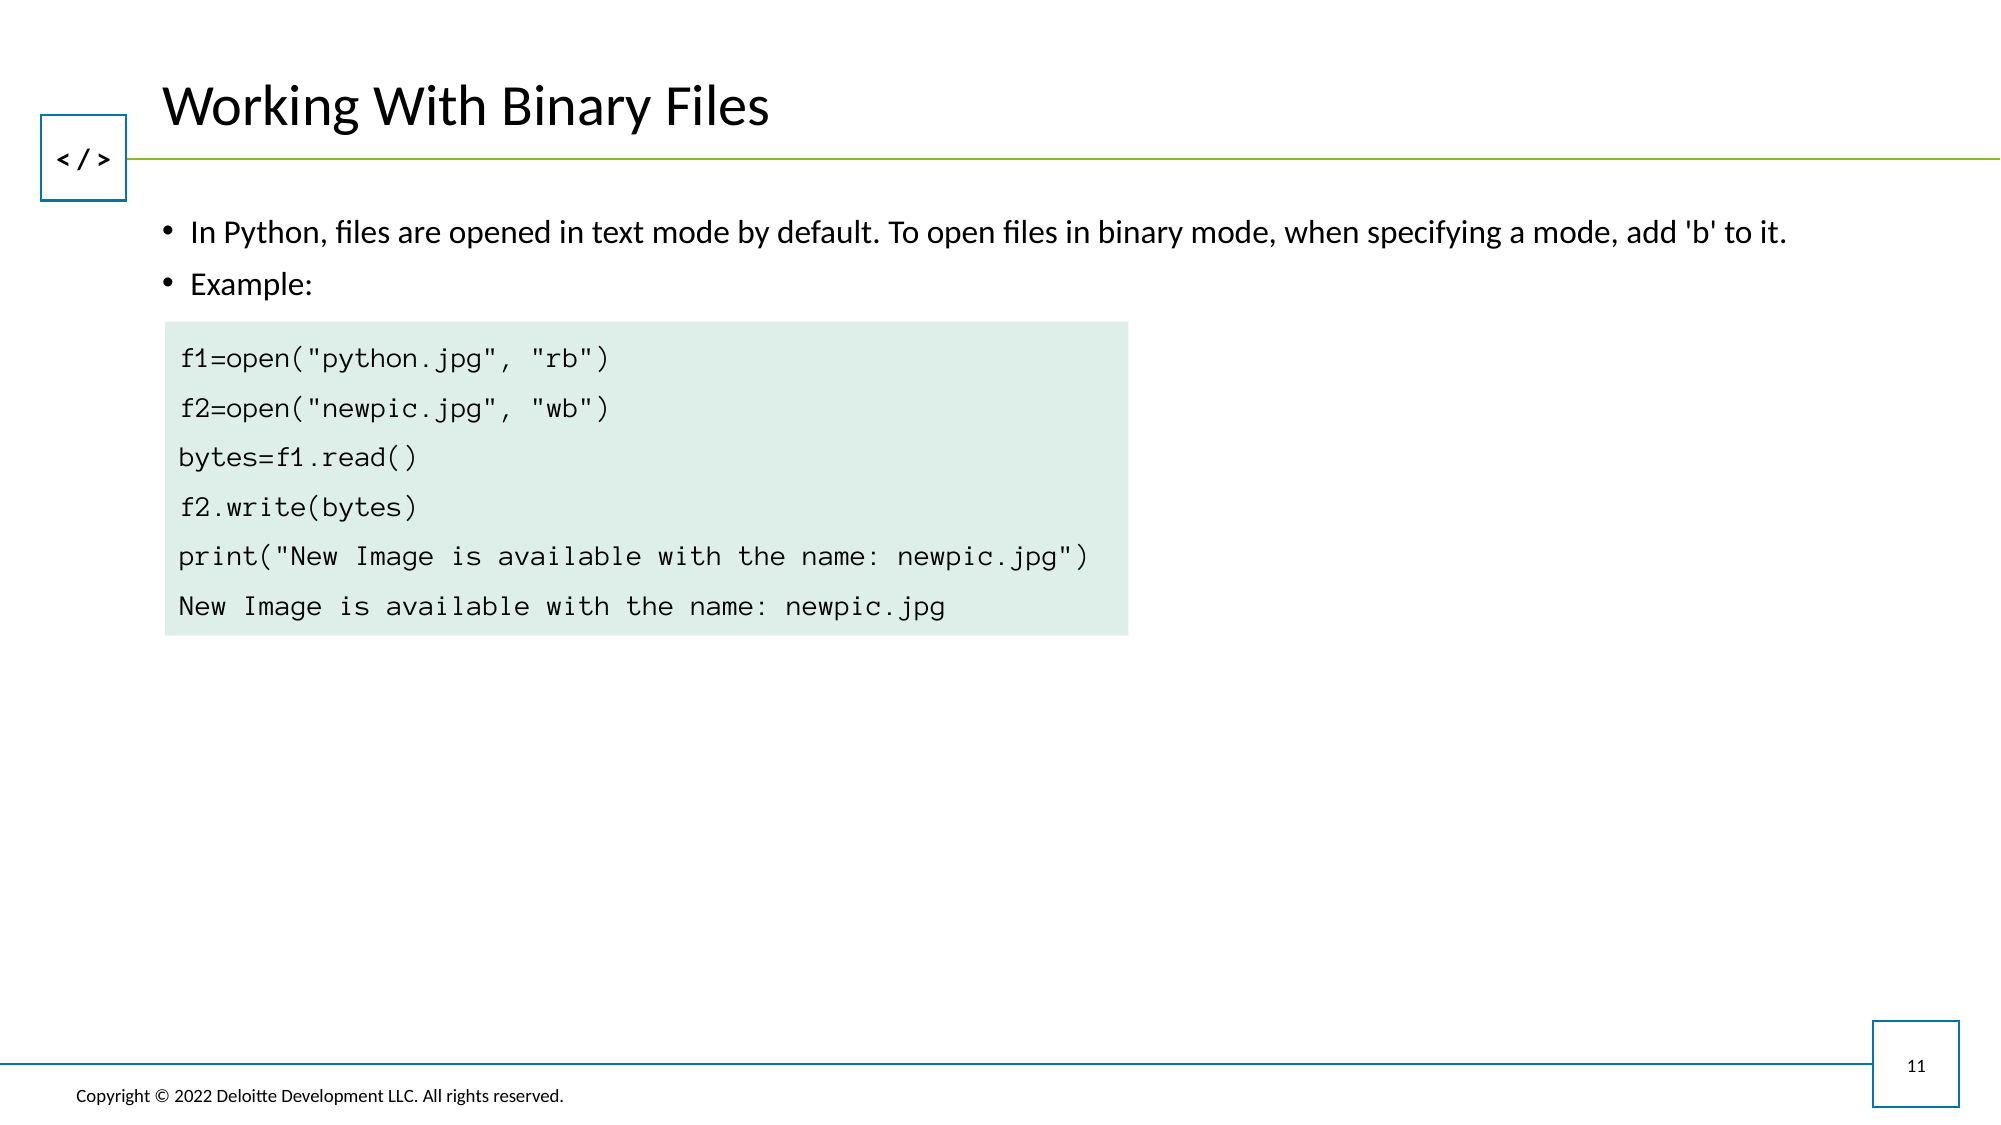

# Working With Binary Files
In Python, files are opened in text mode by default. To open files in binary mode, when specifying a mode, add 'b' to it.
Example:
f1=open("python.jpg", "rb")
f2=open("newpic.jpg", "wb")
bytes=f1.read()
f2.write(bytes)
print("New Image is available with the name: newpic.jpg")
New Image is available with the name: newpic.jpg
11